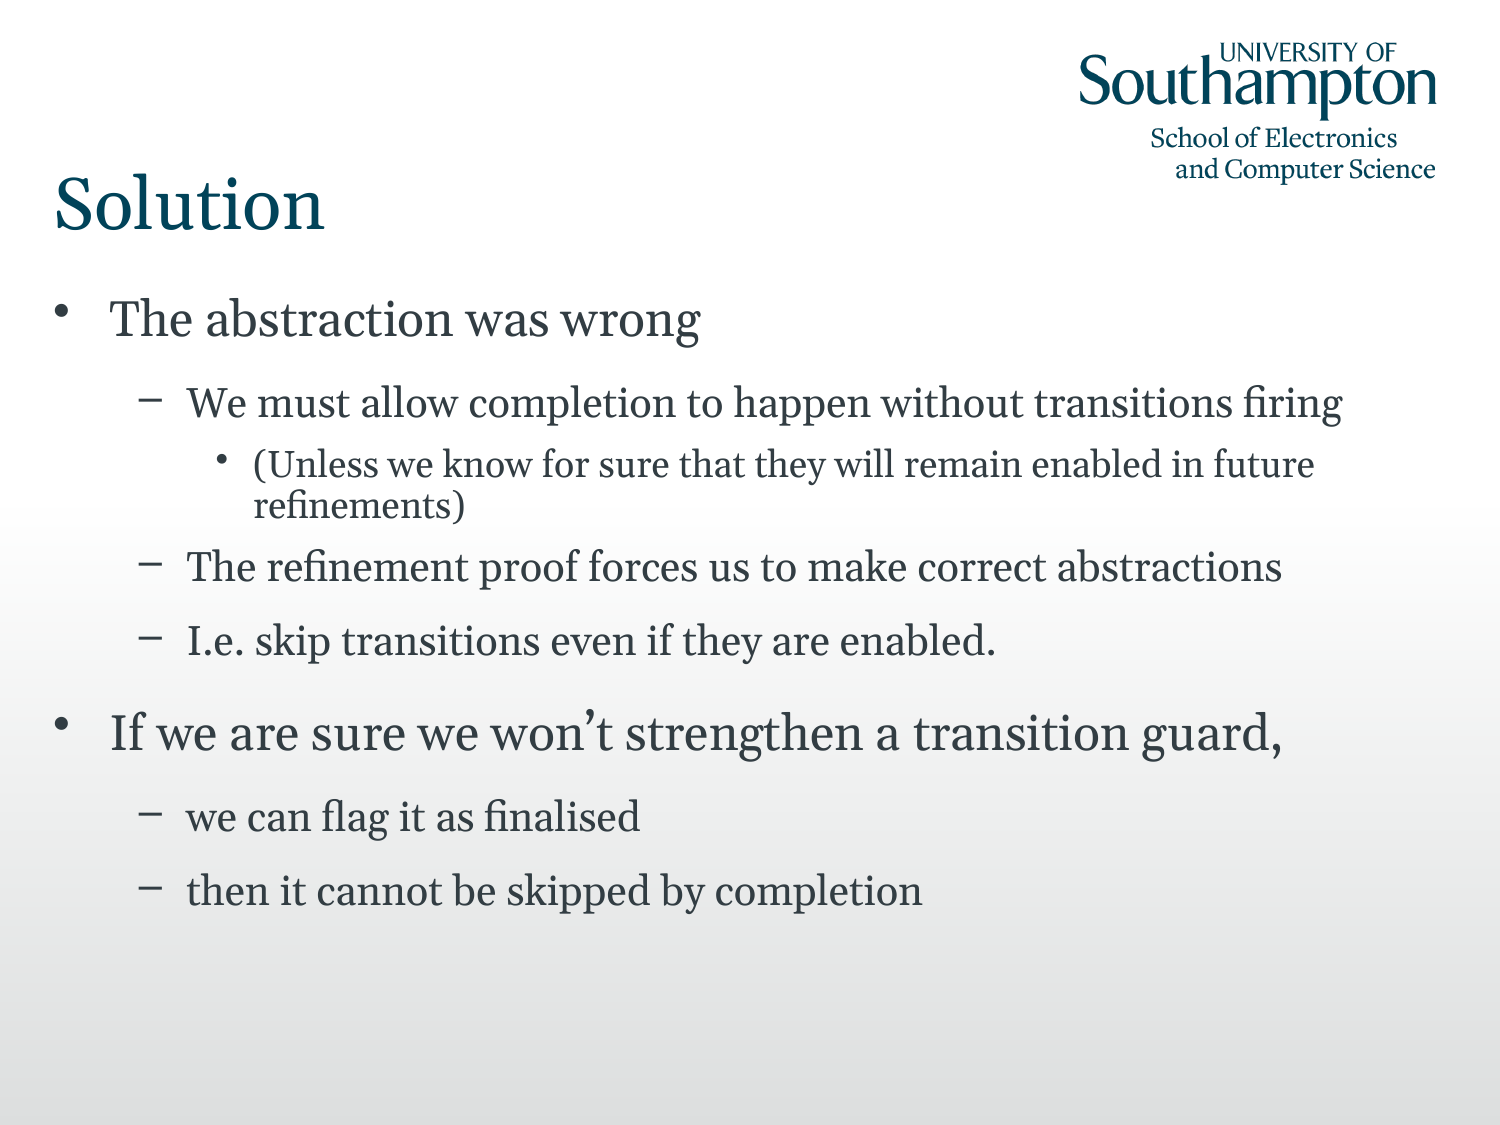

# Solution
The abstraction was wrong
We must allow completion to happen without transitions firing
(Unless we know for sure that they will remain enabled in future refinements)
The refinement proof forces us to make correct abstractions
I.e. skip transitions even if they are enabled.
If we are sure we won’t strengthen a transition guard,
we can flag it as finalised
then it cannot be skipped by completion